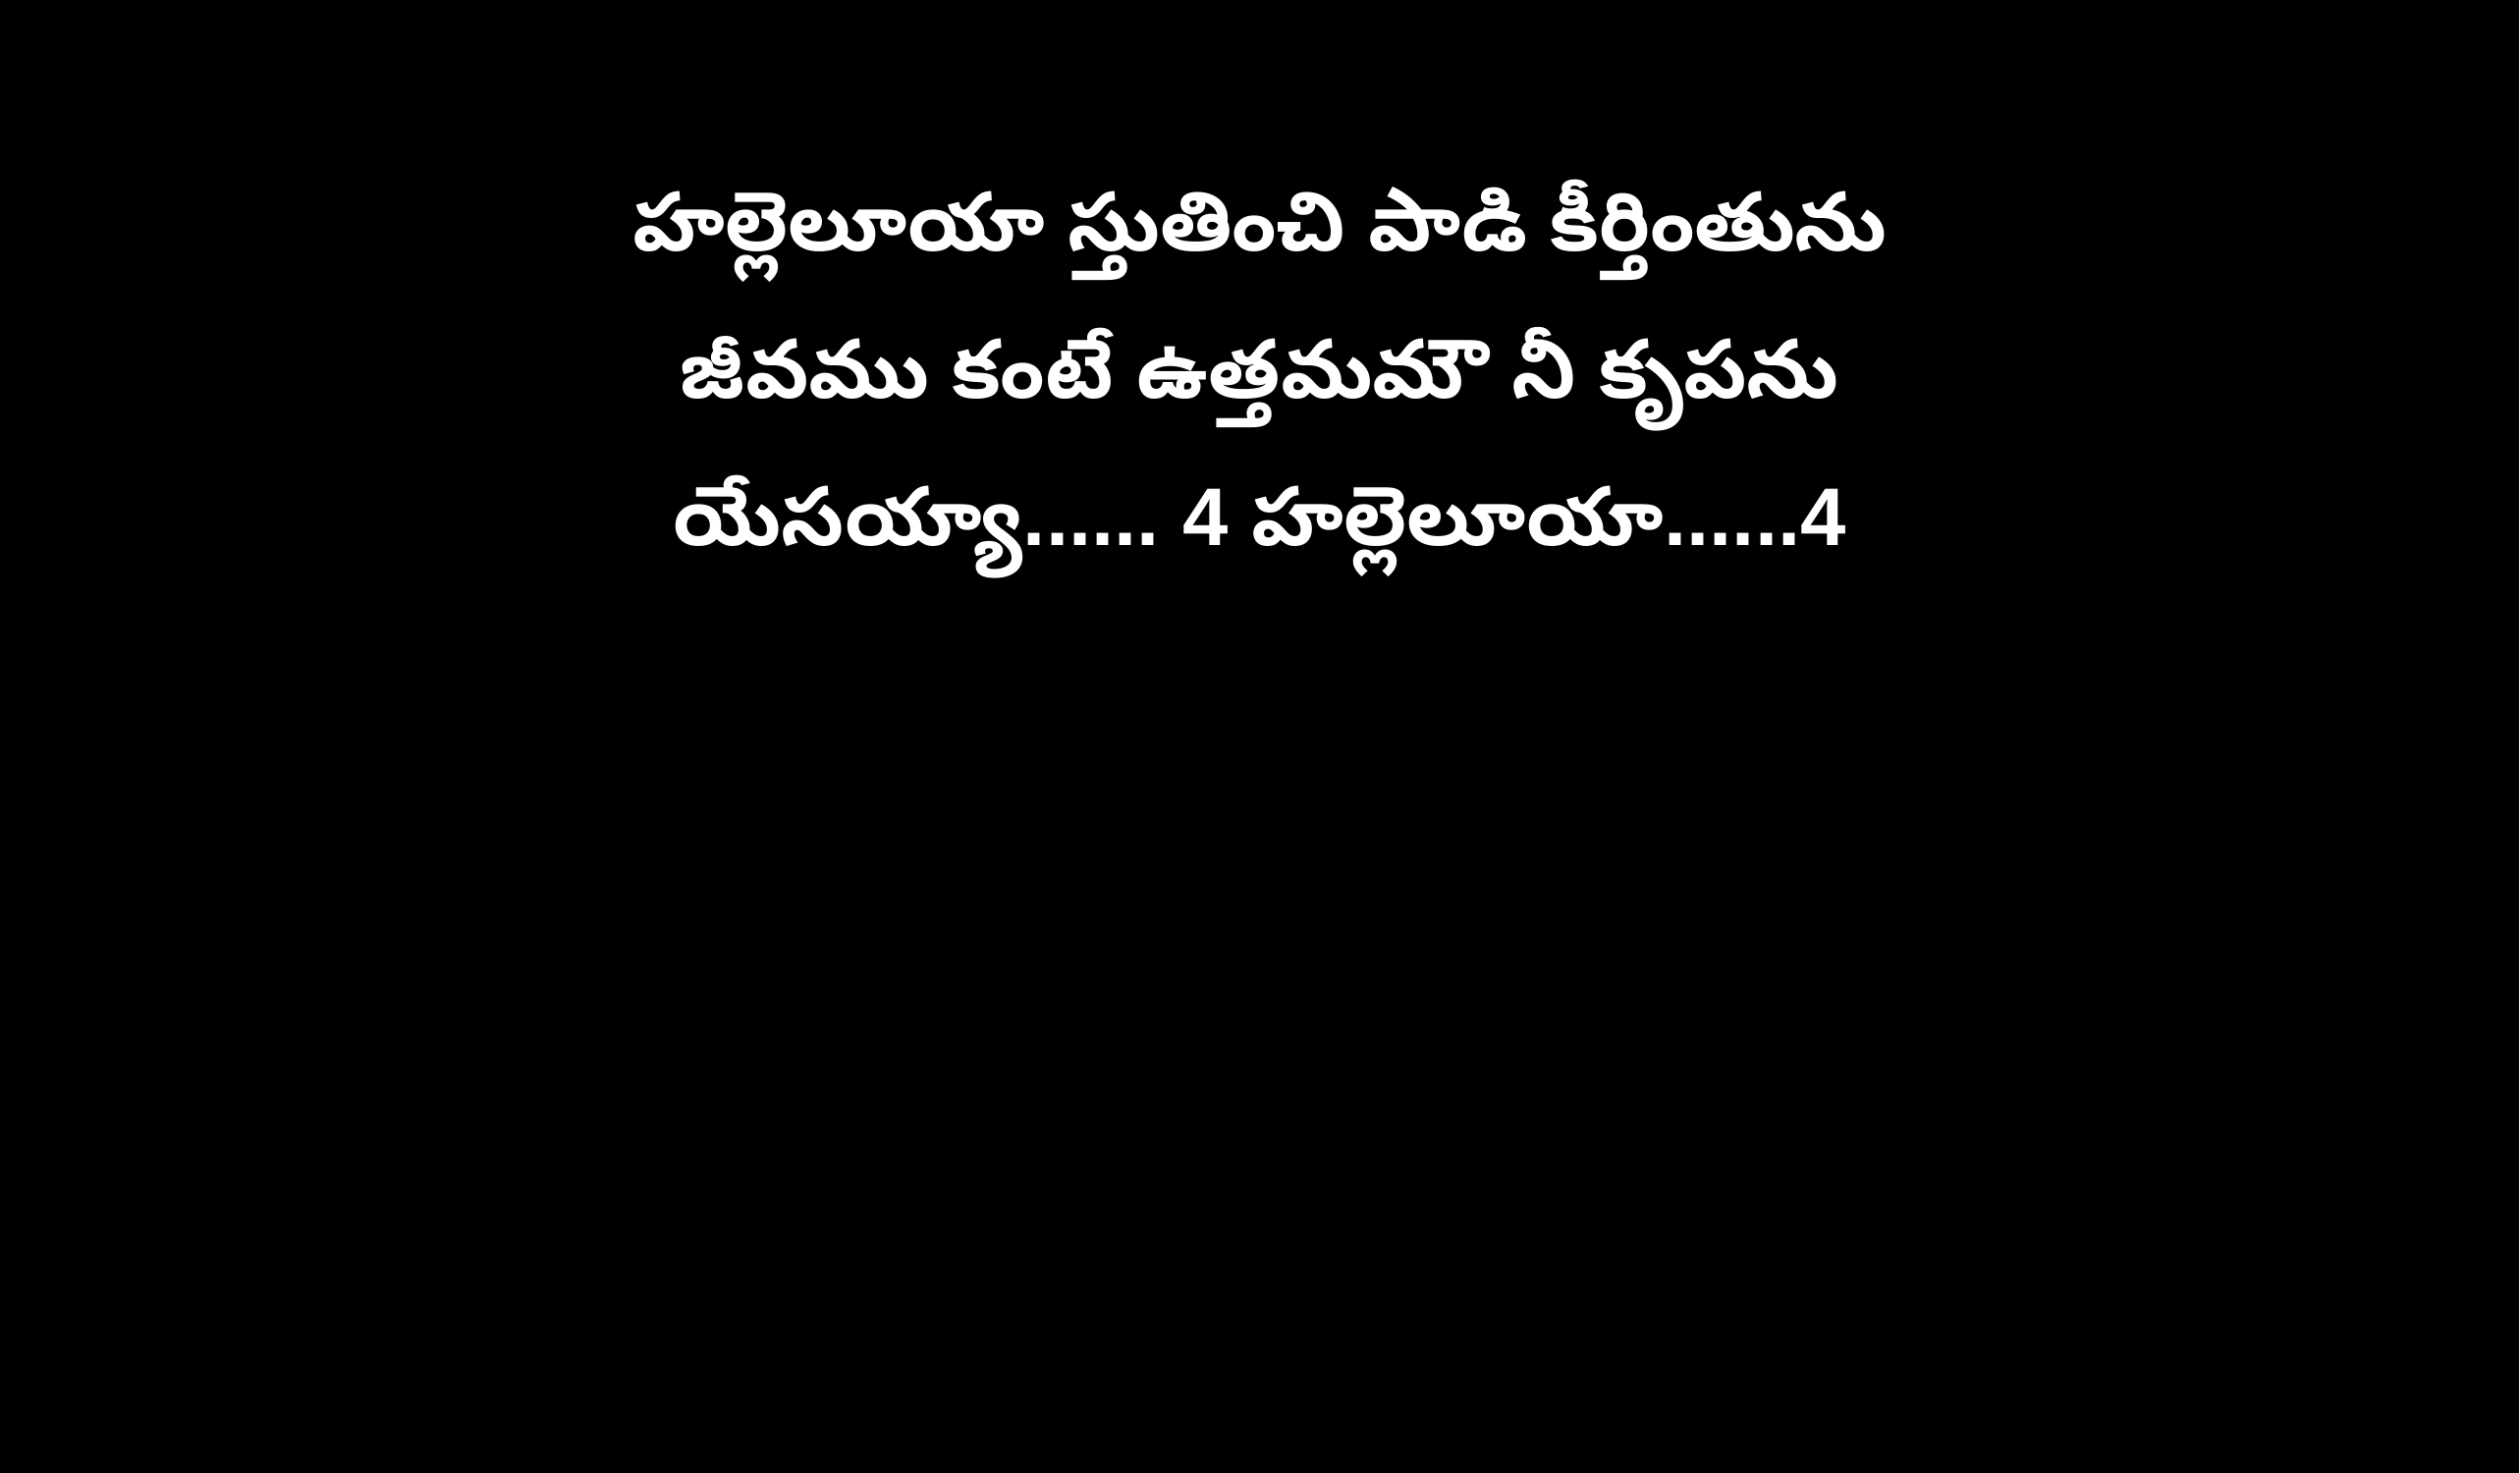

హల్లెలూయా స్తుతించి పాడి కీర్తింతును
జీవము కంటే ఉత్తమమౌ నీ కృపను
యేసయ్యా...... 4 హల్లెలూయా......4